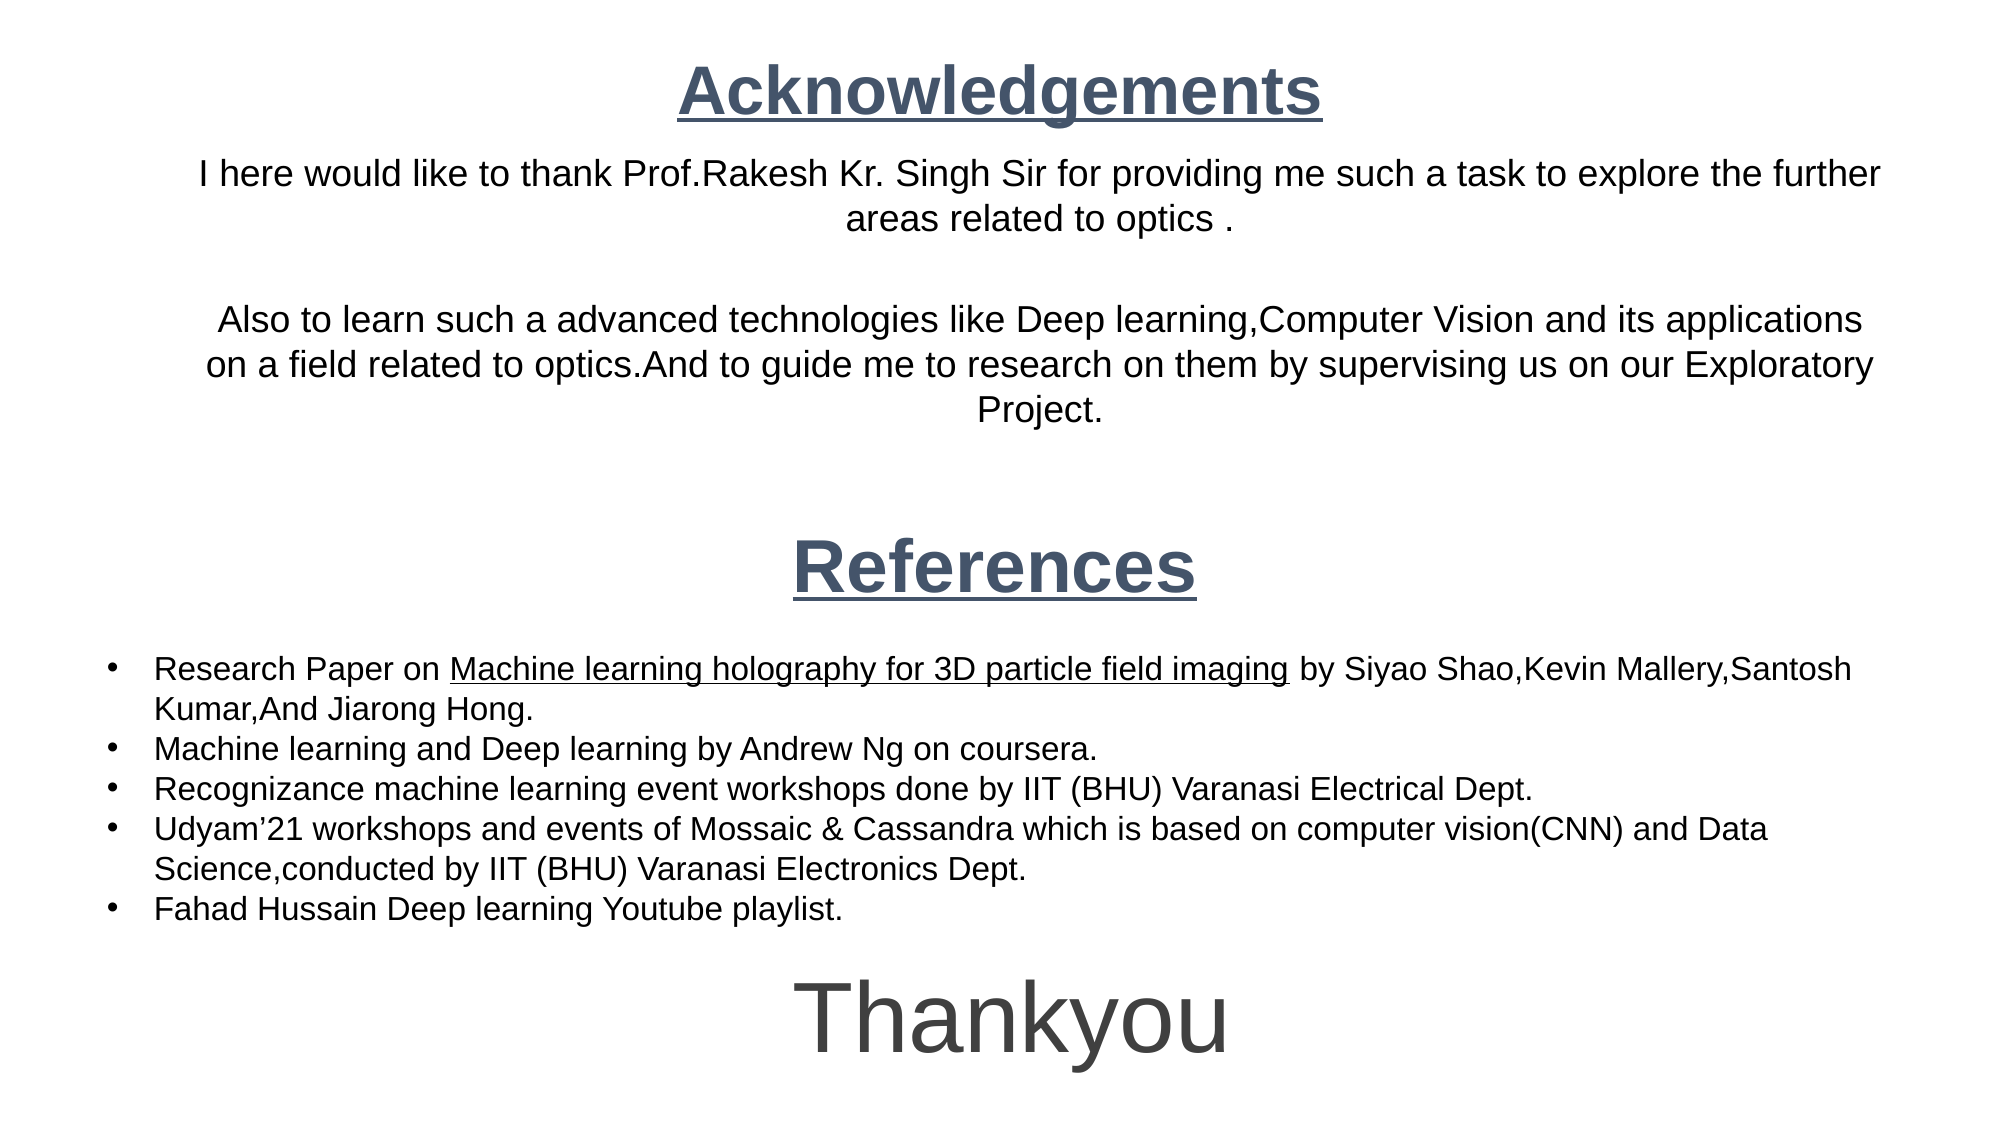

Acknowledgements
I here would like to thank Prof.Rakesh Kr. Singh Sir for providing me such a task to explore the further areas related to optics .

Also to learn such a advanced technologies like Deep learning,Computer Vision and its applications on a field related to optics.And to guide me to research on them by supervising us on our Exploratory Project.
References
Research Paper on Machine learning holography for 3D particle field imaging by Siyao Shao,Kevin Mallery,Santosh Kumar,And Jiarong Hong.
Machine learning and Deep learning by Andrew Ng on coursera.
Recognizance machine learning event workshops done by IIT (BHU) Varanasi Electrical Dept.
Udyam’21 workshops and events of Mossaic & Cassandra which is based on computer vision(CNN) and Data Science,conducted by IIT (BHU) Varanasi Electronics Dept.
Fahad Hussain Deep learning Youtube playlist.
Thankyou